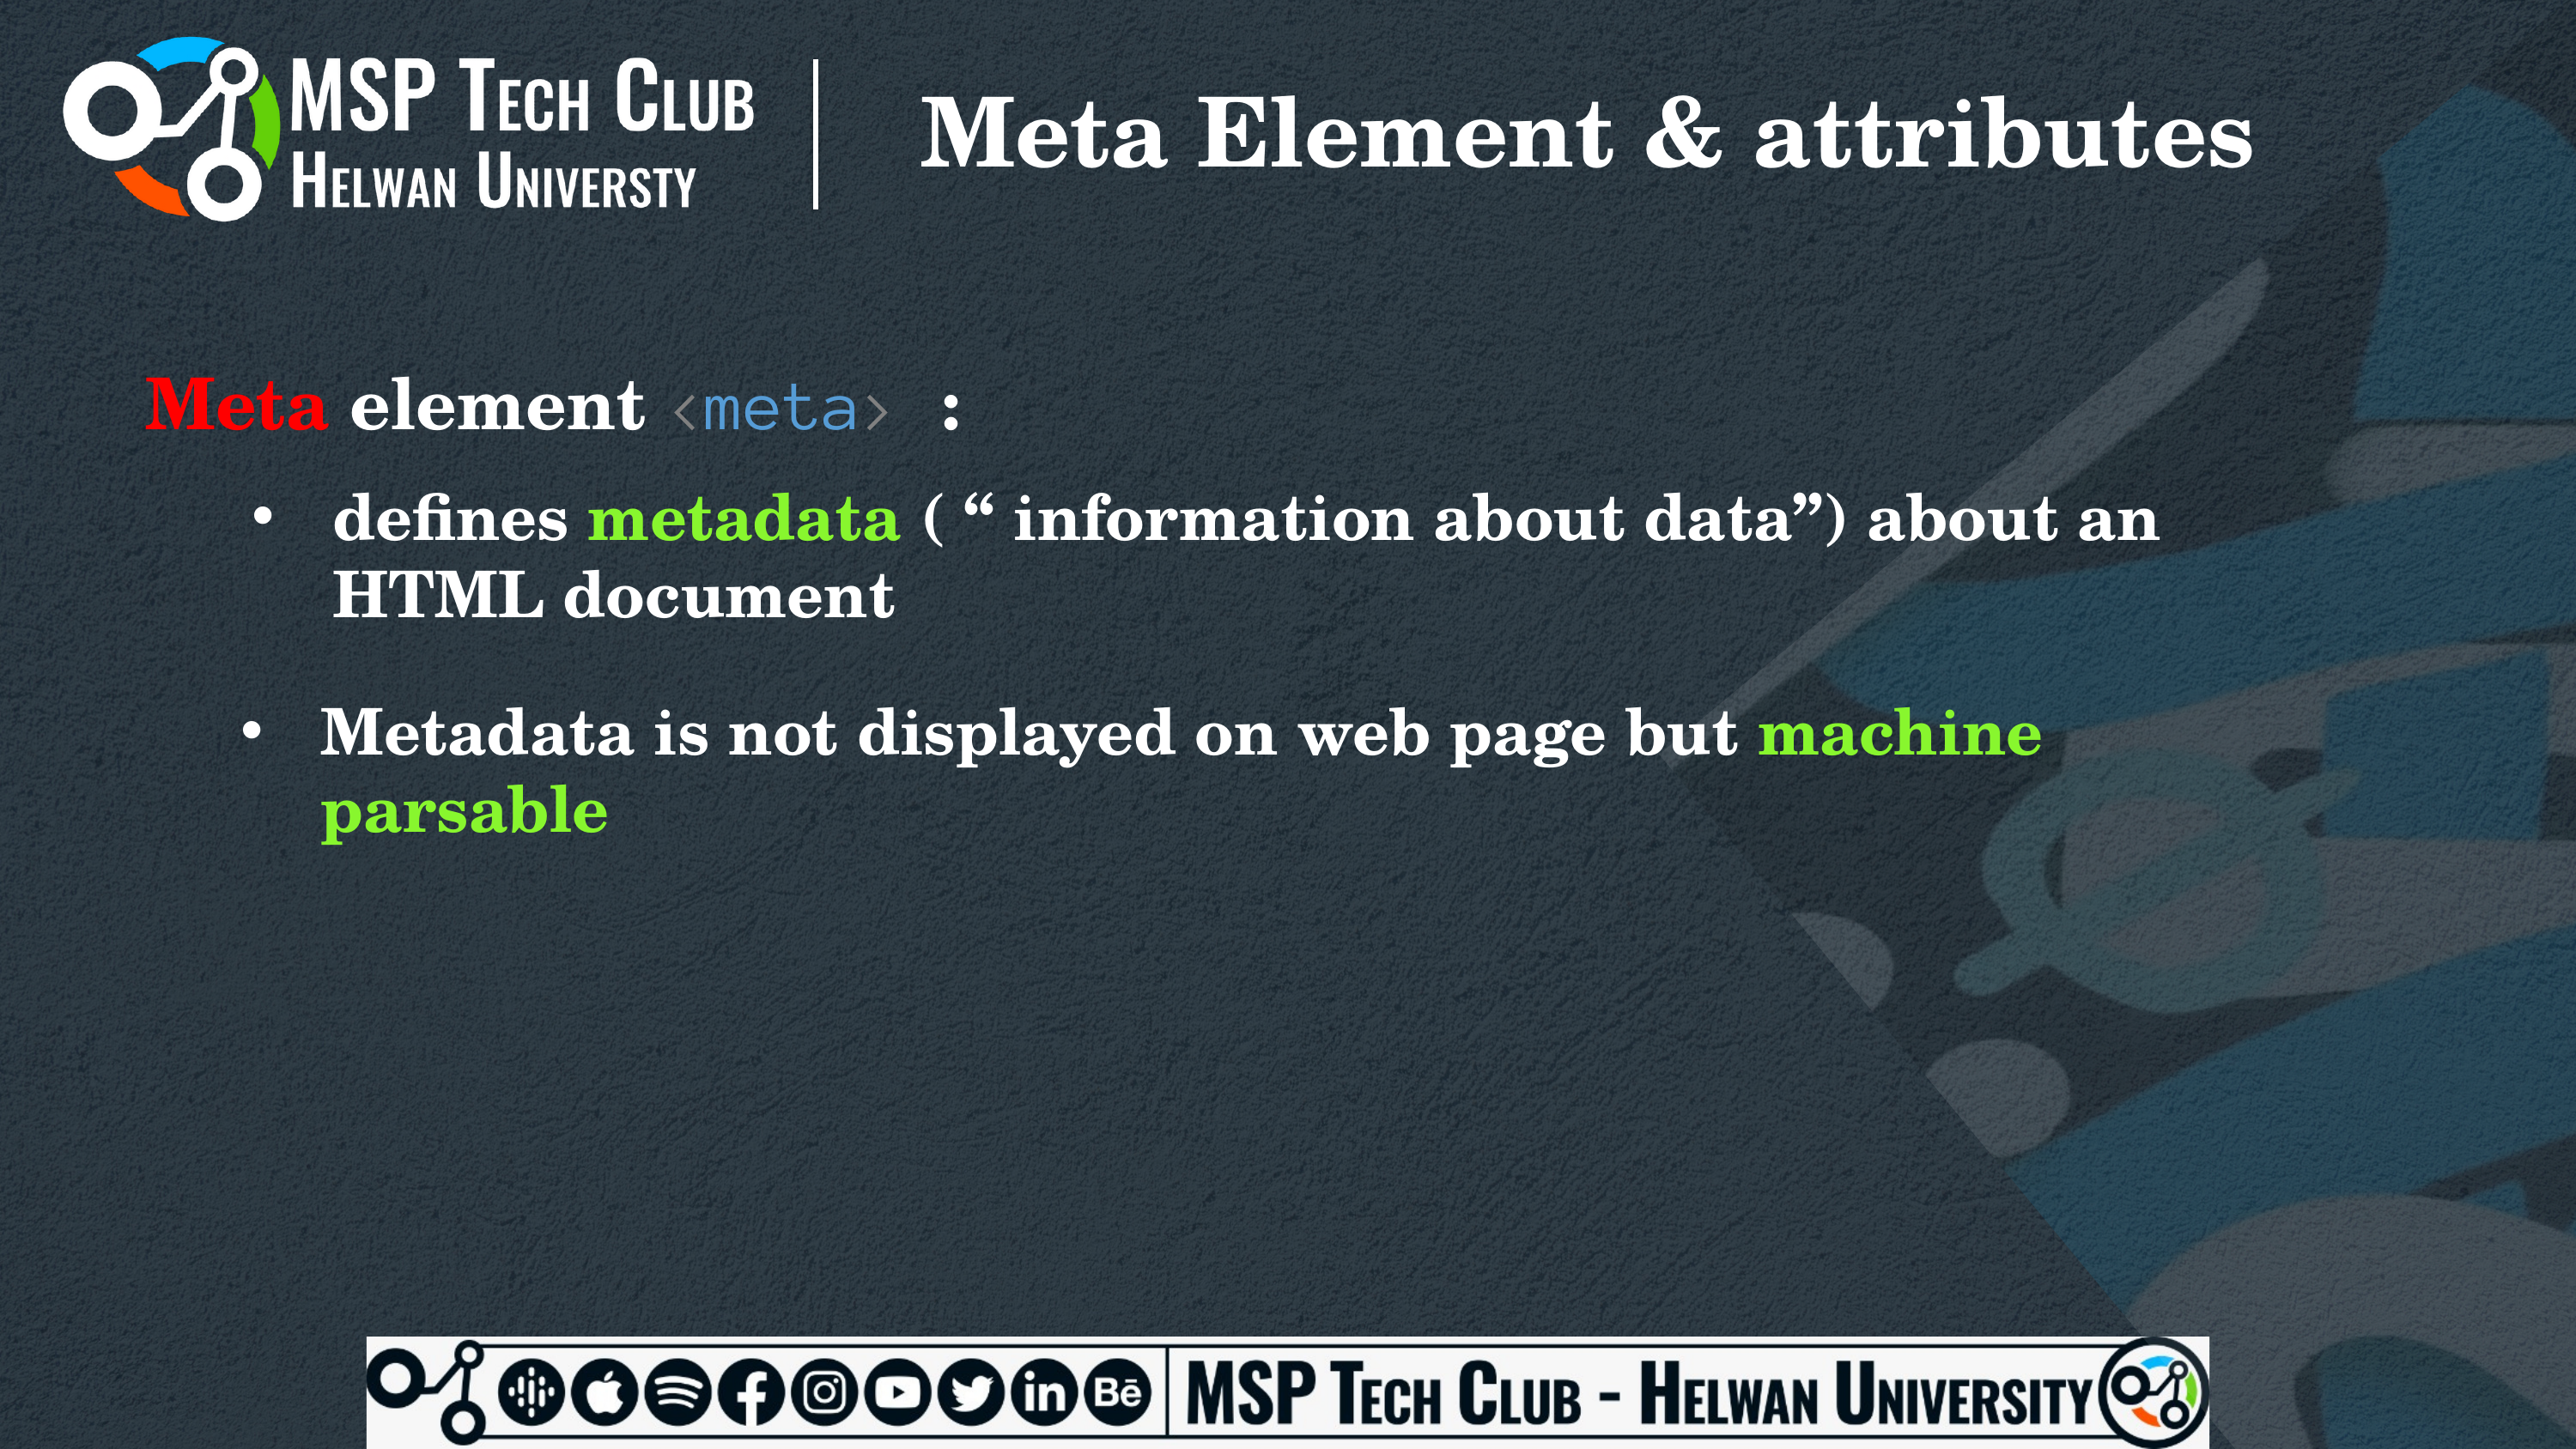

Meta Element & attributes

Meta element <meta> :
defines metadata ( “ information about data”) about an  HTML document
Metadata is not displayed on web page but machine parsable